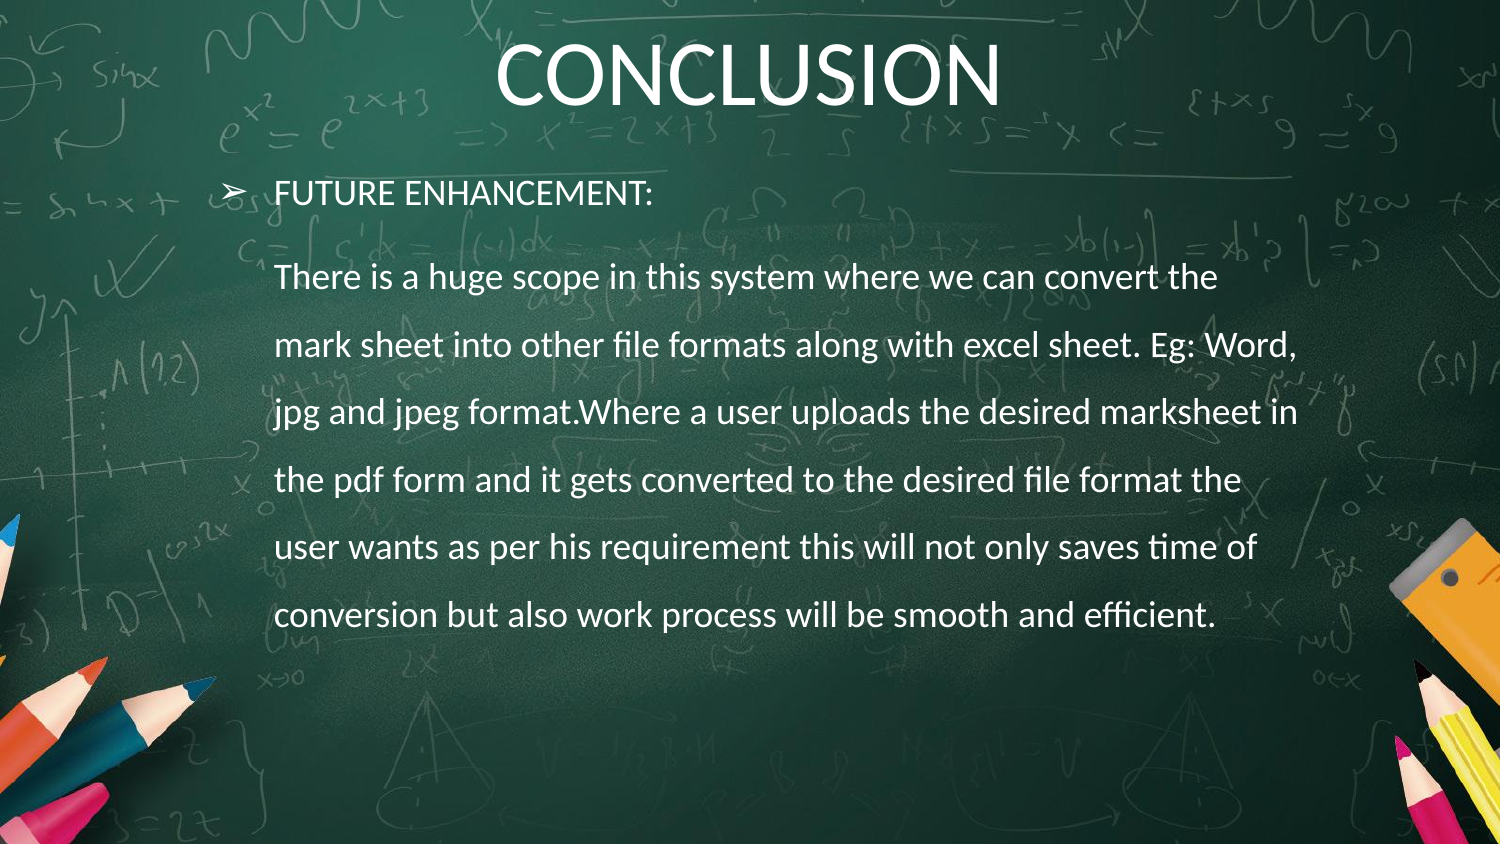

# CONCLUSION
FUTURE ENHANCEMENT:
There is a huge scope in this system where we can convert the mark sheet into other file formats along with excel sheet. Eg: Word, jpg and jpeg format.Where a user uploads the desired marksheet in the pdf form and it gets converted to the desired file format the user wants as per his requirement this will not only saves time of conversion but also work process will be smooth and efficient.